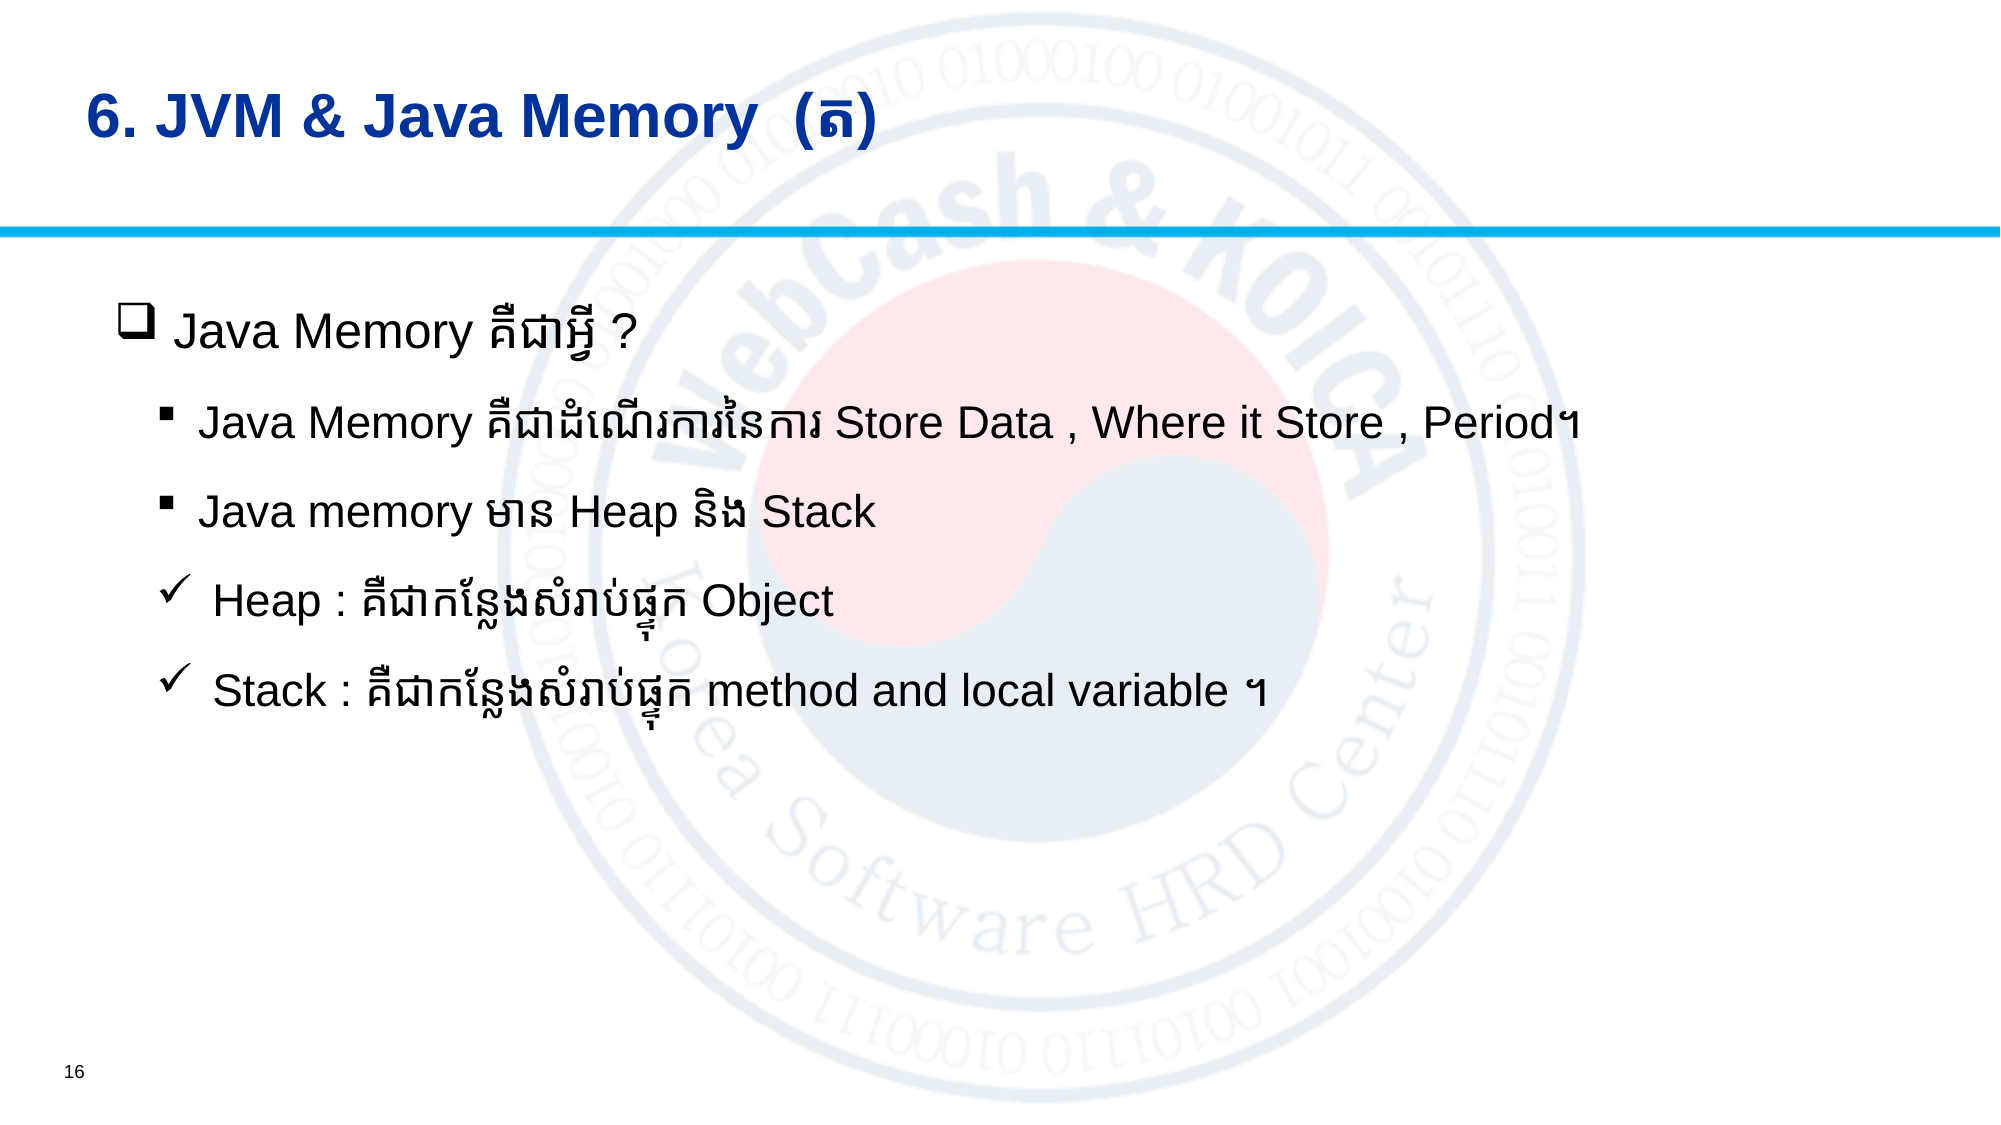

# 6. JVM & Java Memory  (ត)
 Java Memory គឺជាអ្វី ?
 Java Memory គឺជាដំណើរការនៃការ​ Store Data , Where it Store , Period​។
 Java memory មាន Heap និង Stack
Heap : គឺជាកន្លែងសំរាប់ផ្ទុក Object
Stack : គឺជាកន្លែងសំរាប់ផ្ទុក method and local variable ​។

16